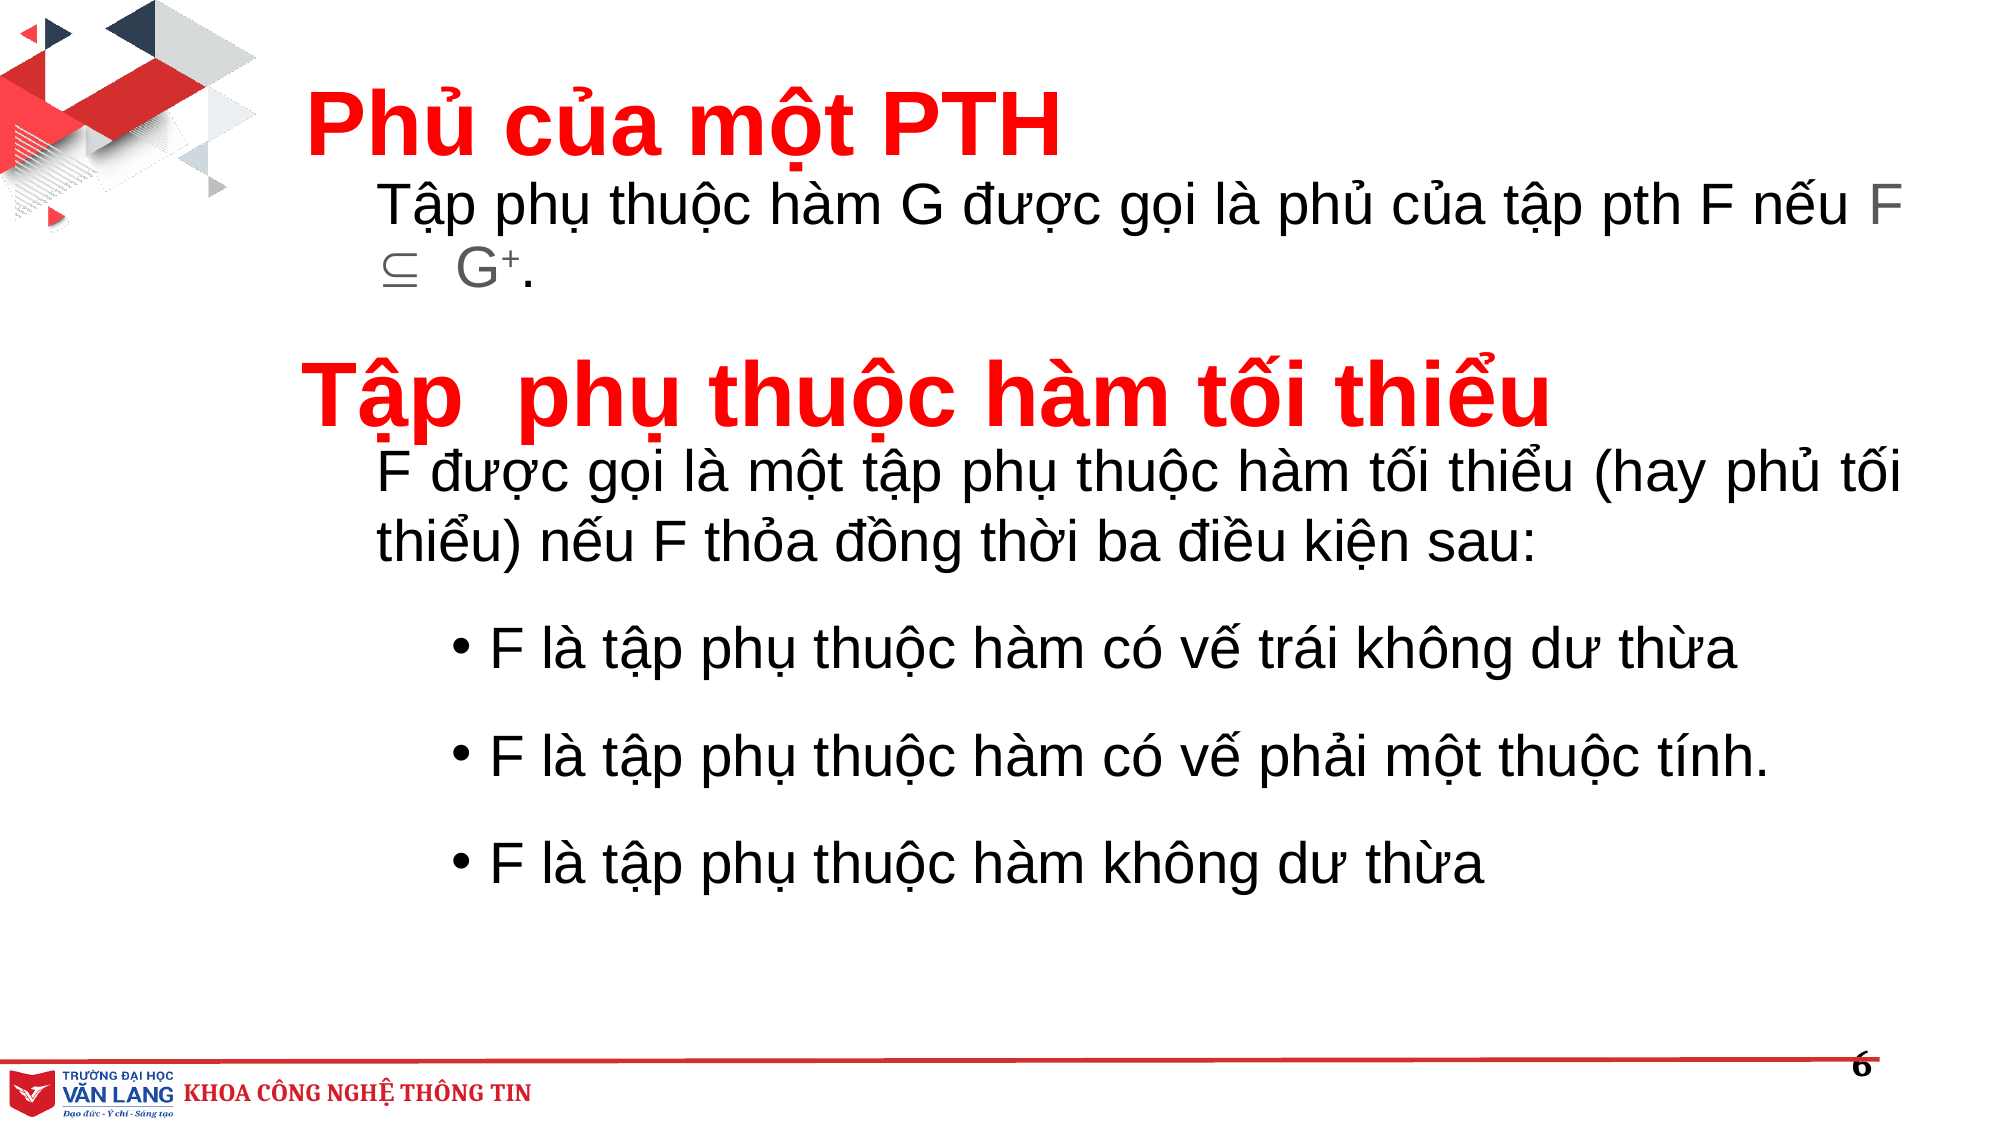

Phủ của một PTH

Tập phụ thuộc hàm G được gọi là phủ của tập pth F nếu F ⊆  G+.
Tập  phụ thuộc hàm tối thiểu

F được gọi là một tập phụ thuộc hàm tối thiểu (hay phủ tối thiểu) nếu F thỏa đồng thời ba điều kiện sau:
F là tập phụ thuộc hàm có vế trái không dư thừa
F là tập phụ thuộc hàm có vế phải một thuộc tính.
F là tập phụ thuộc hàm không dư thừa